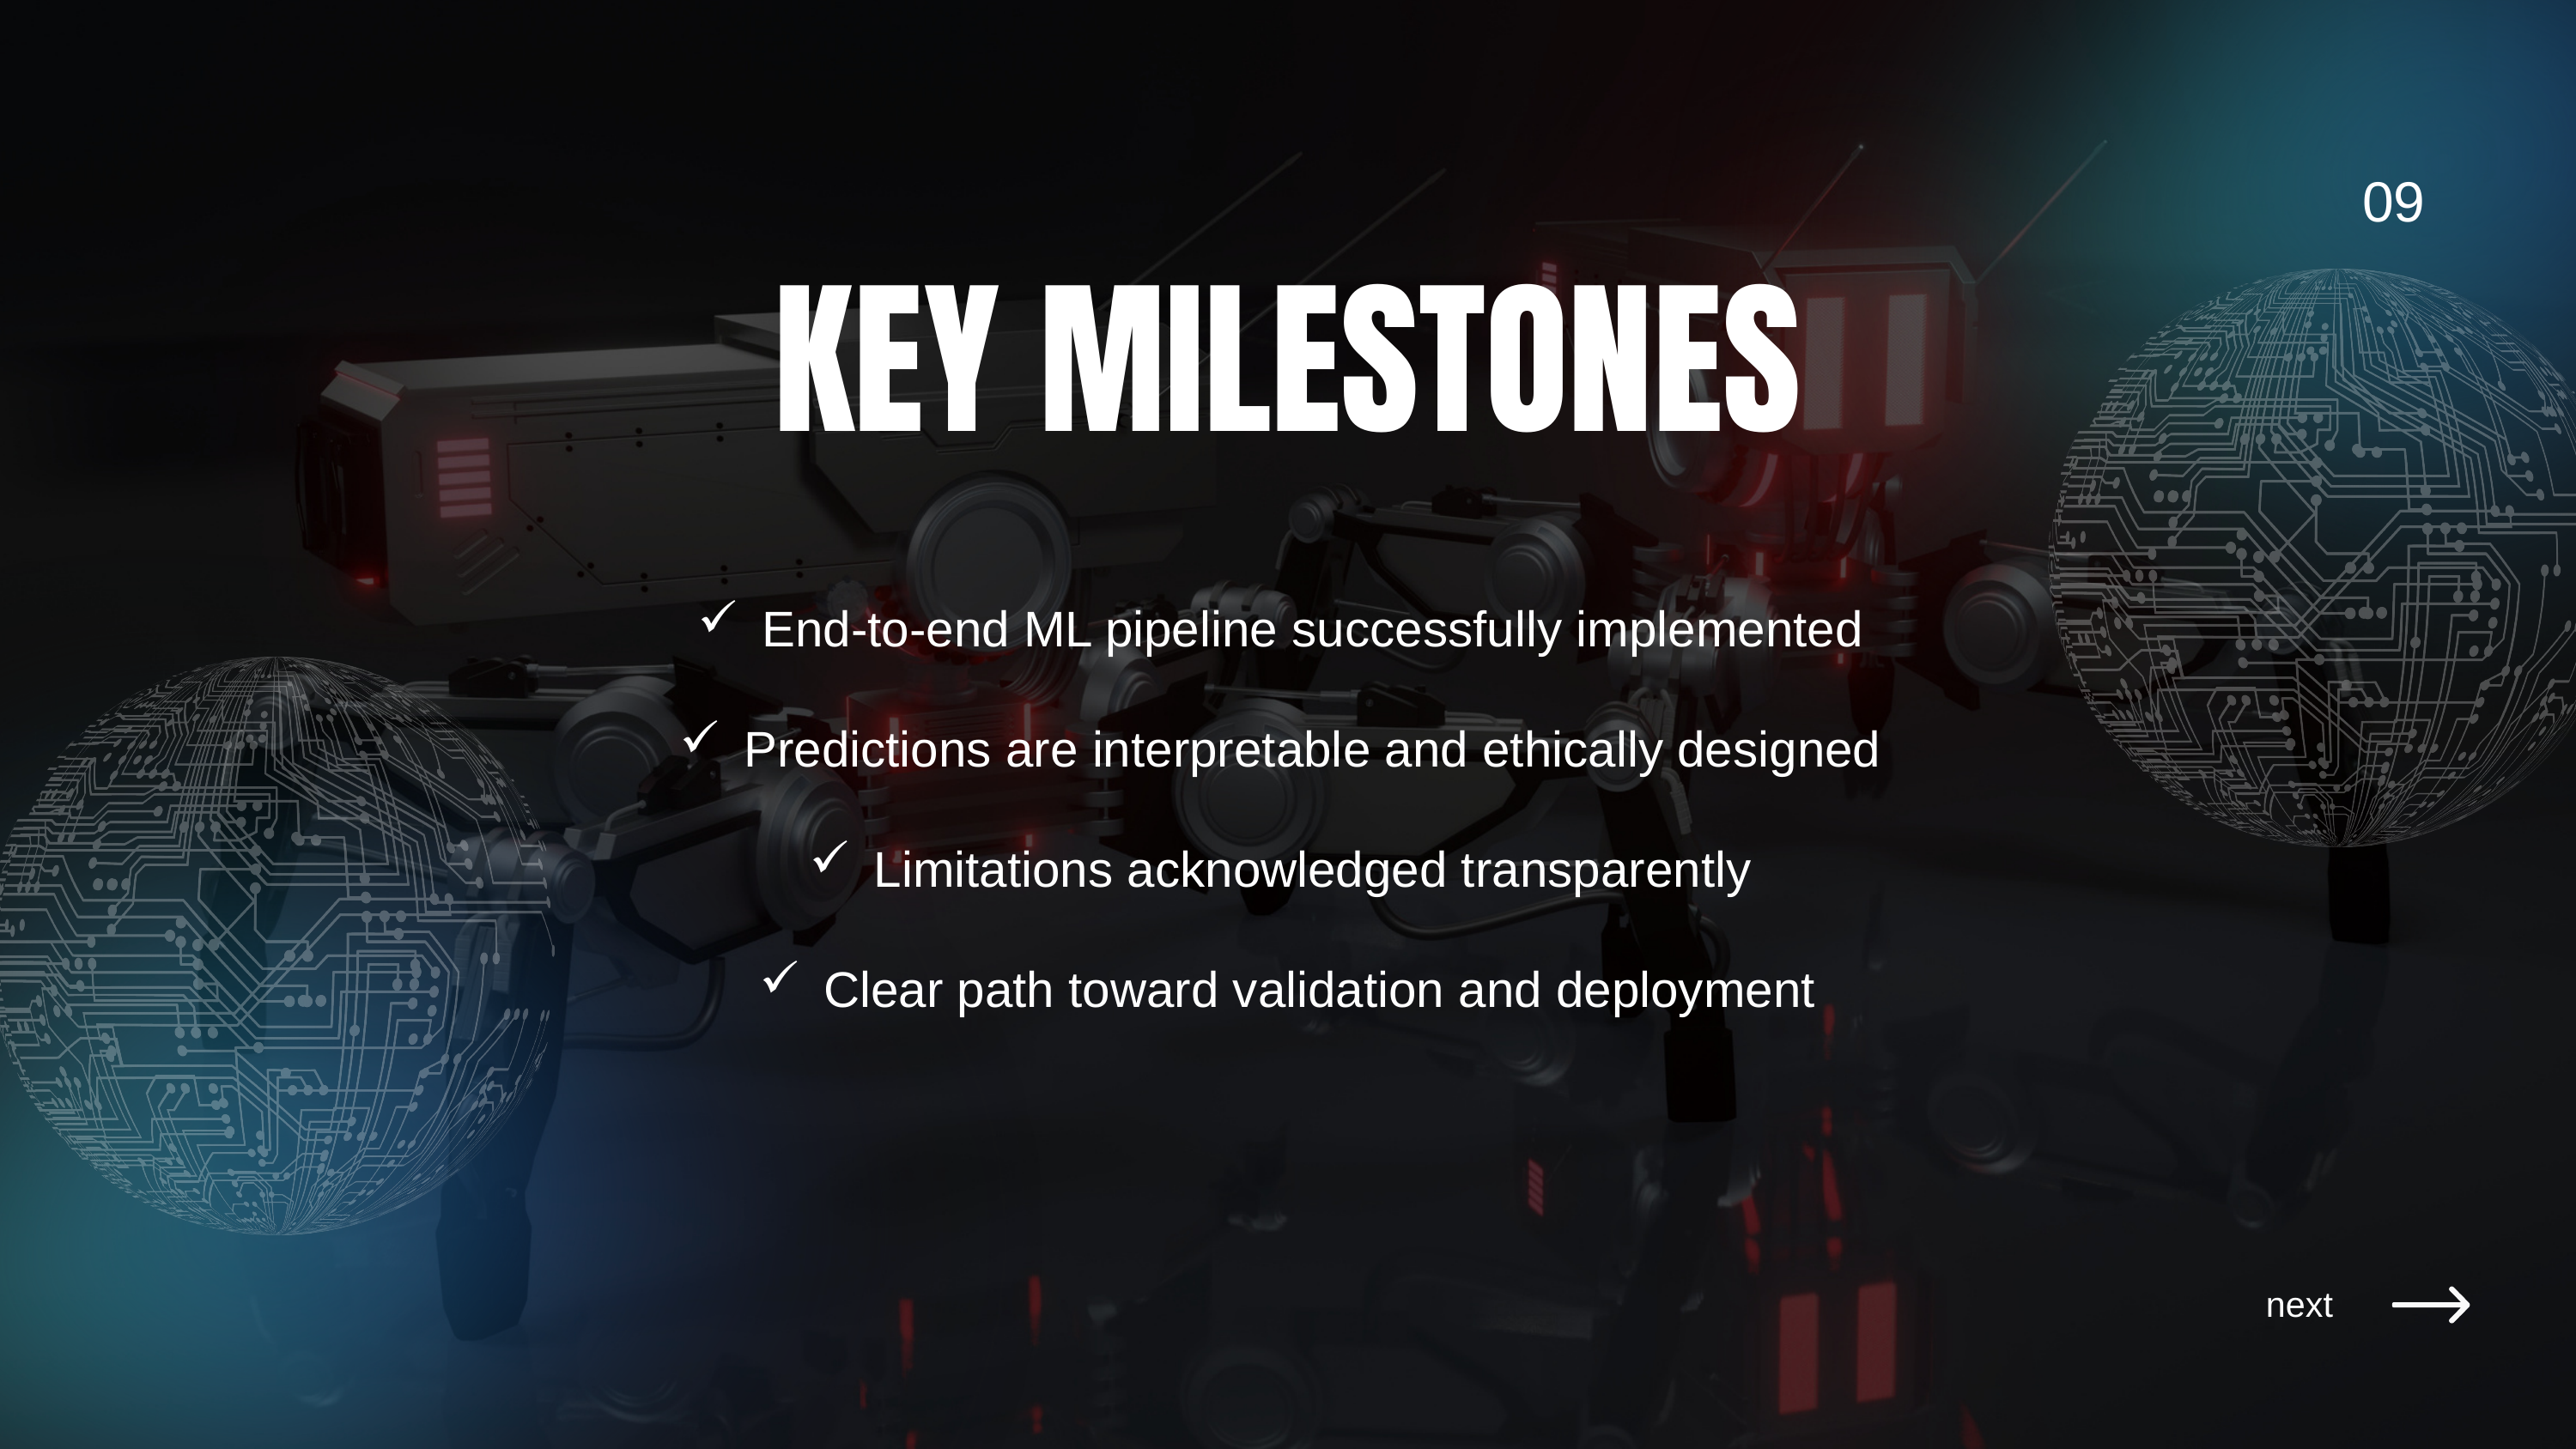

09

KEY MILESTONES
End-to-end ML pipeline successfully implemented
Predictions are interpretable and ethically designed
Limitations acknowledged transparently
Clear path toward validation and deployment

next